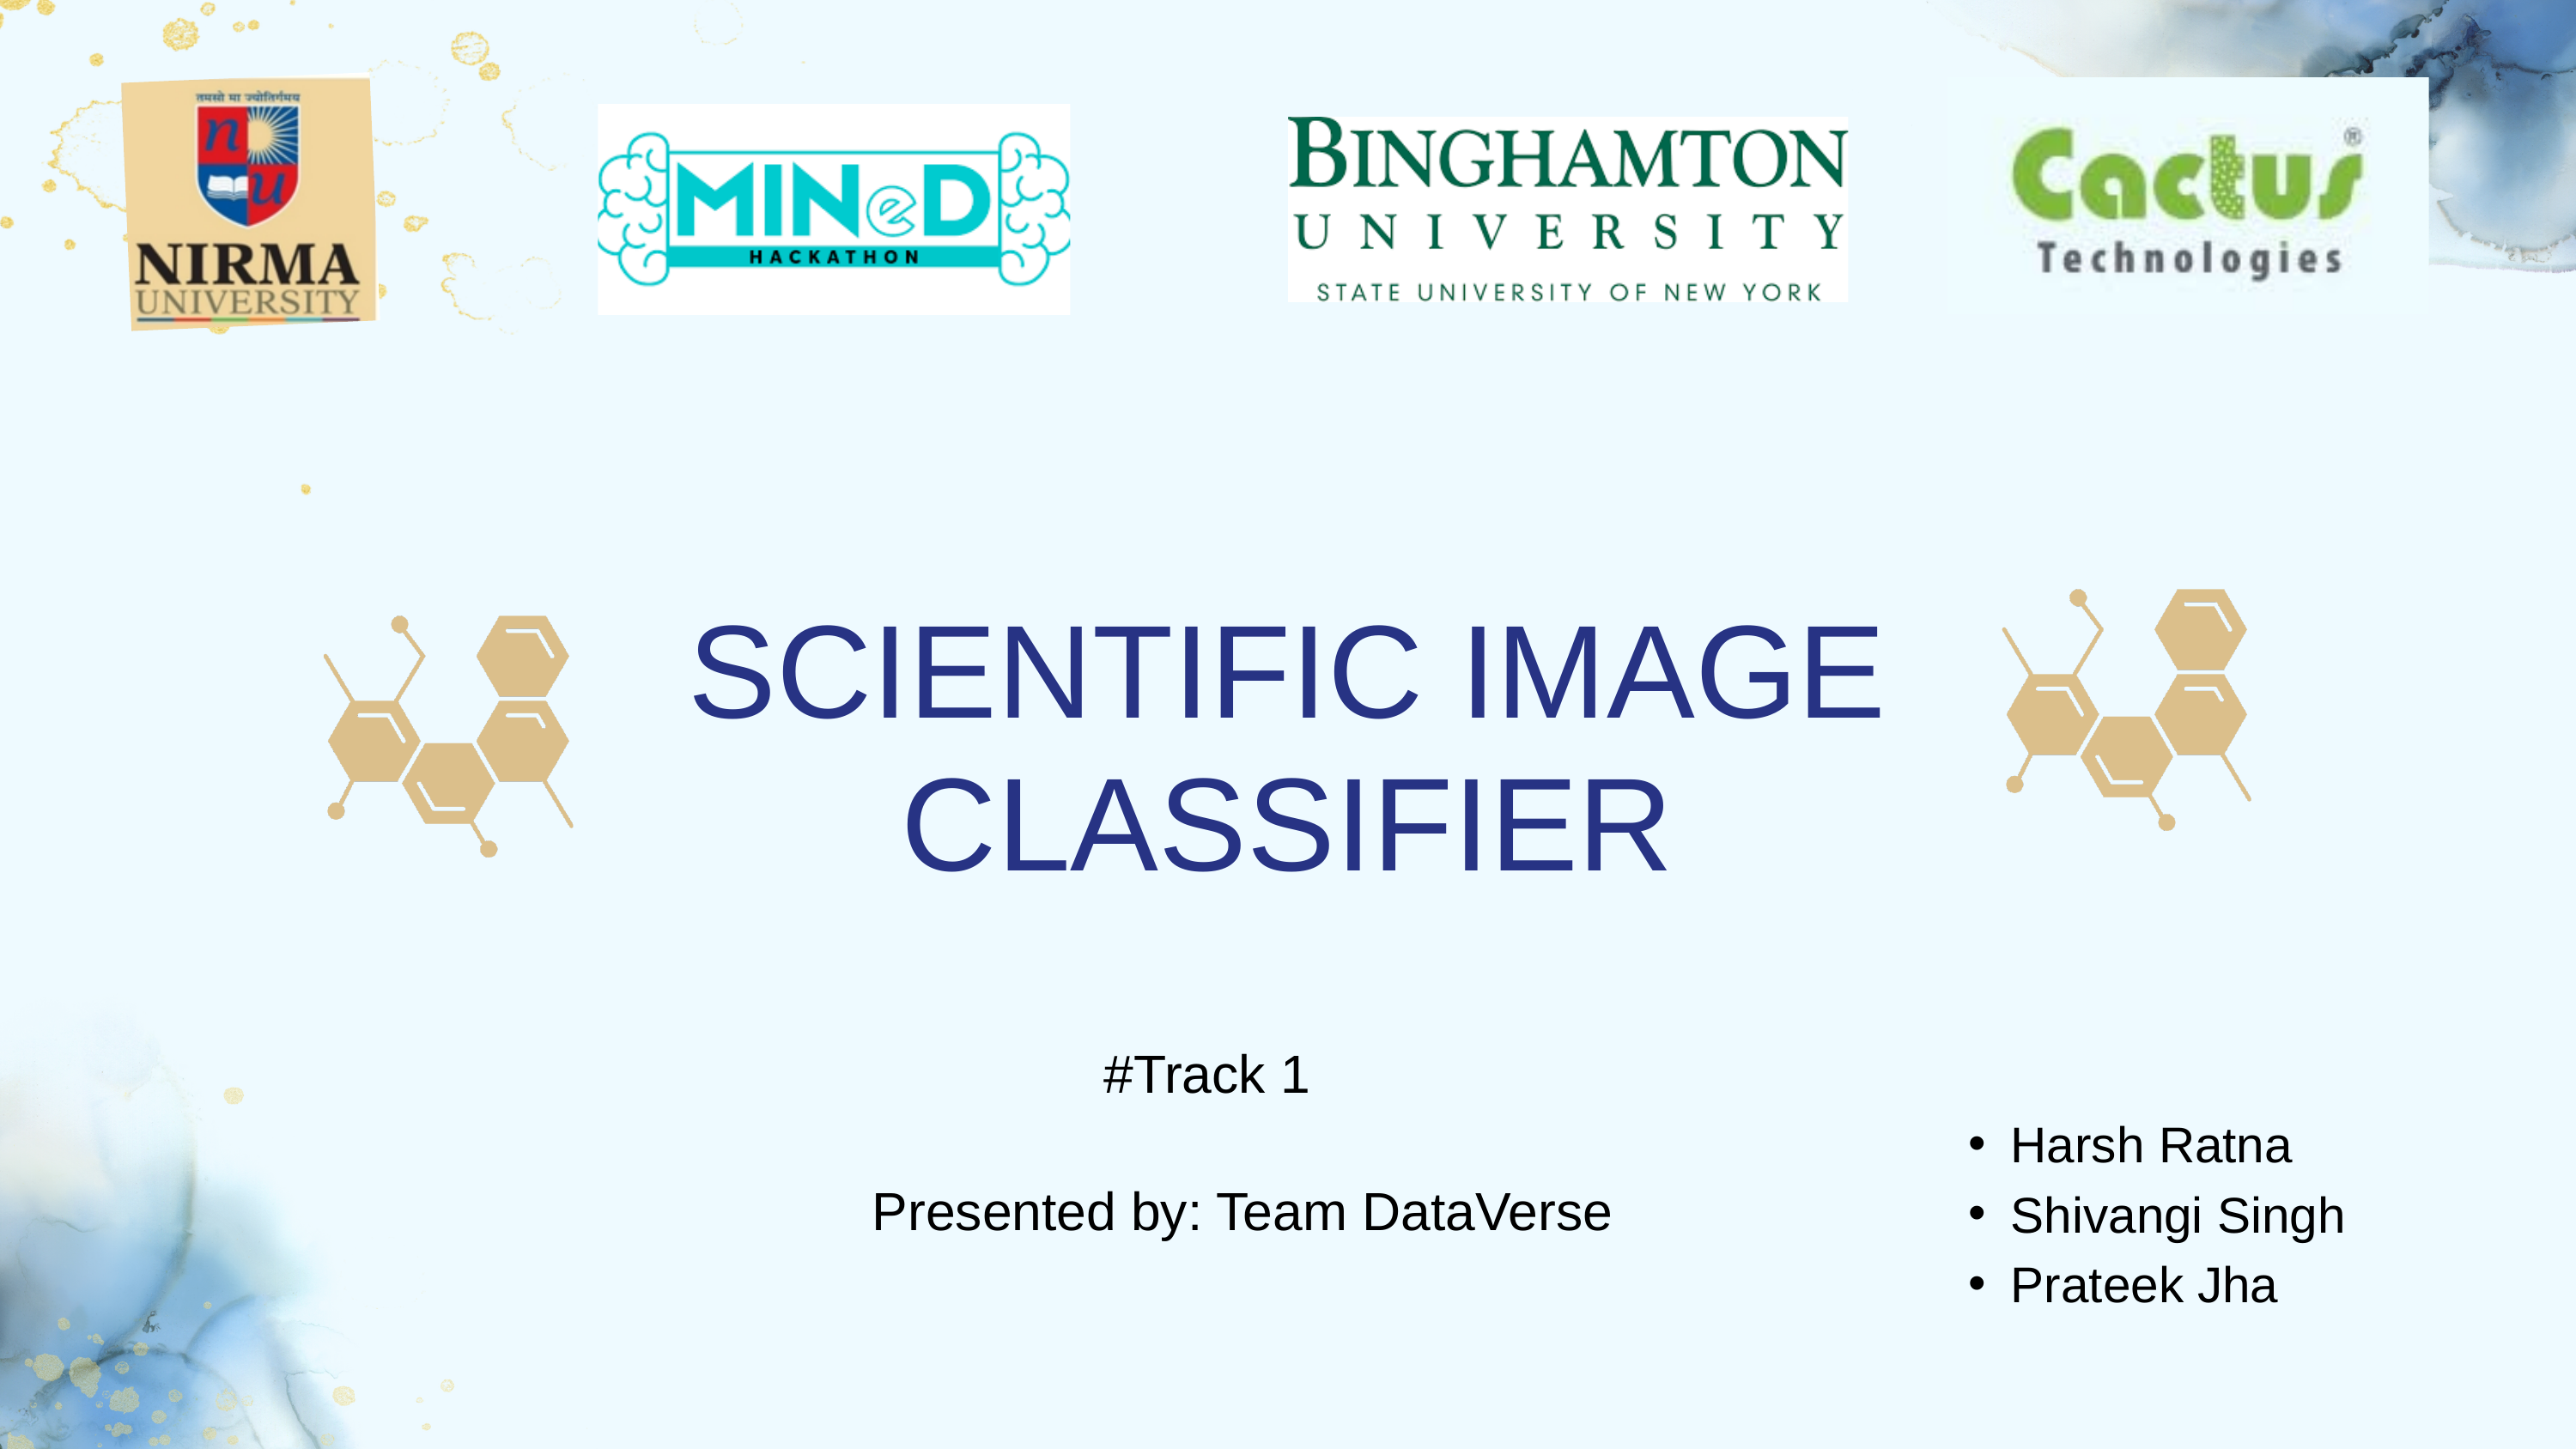

SCIENTIFIC IMAGE CLASSIFIER

#Track 1
Harsh Ratna
Shivangi Singh
Prateek Jha
Presented by: Team DataVerse